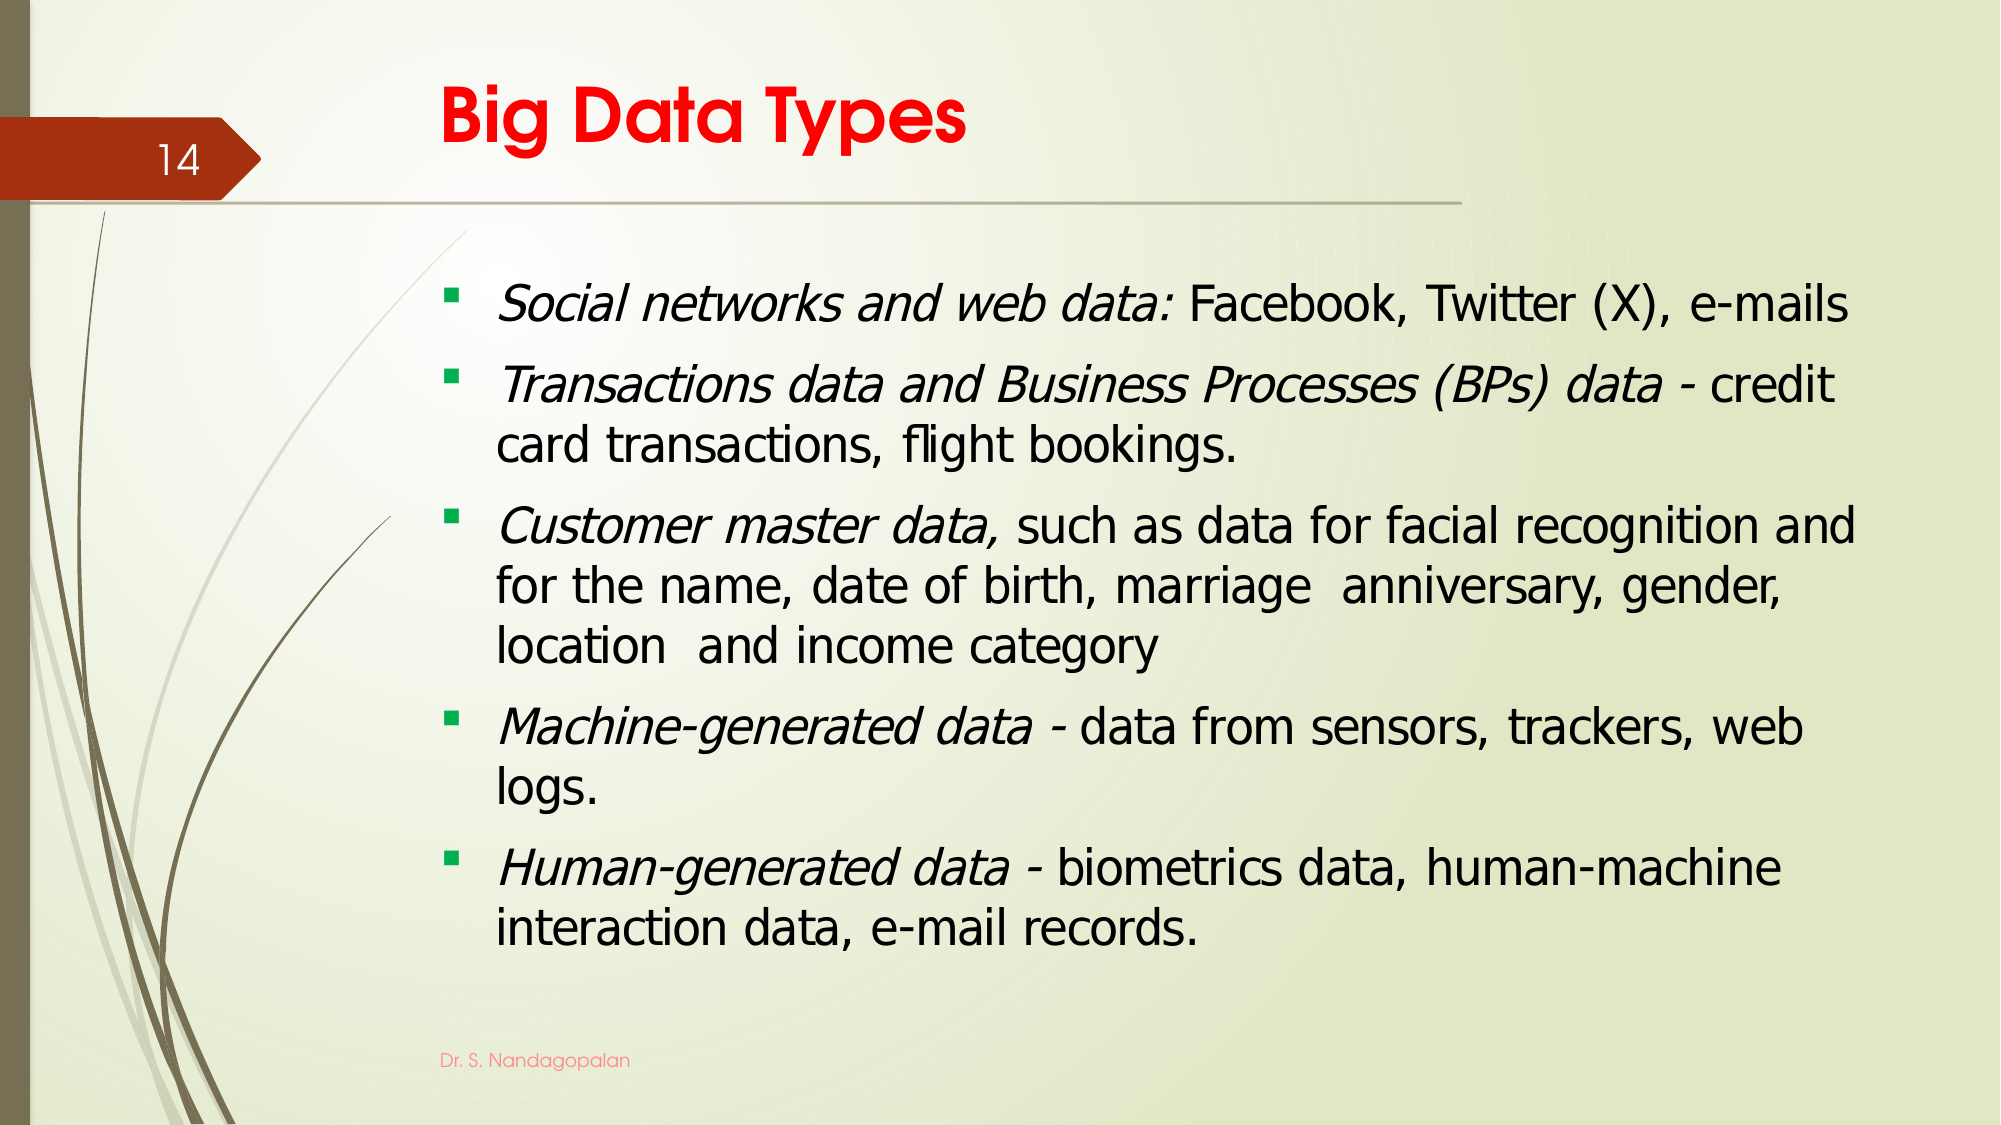

# Big Data Types
14
Social networks and web data: Facebook, Twitter (X), e-mails
Transactions data and Business Processes (BPs) data - credit card transactions, flight bookings.
Customer master data, such as data for facial recognition and for the name, date of birth, marriage  anniversary, gender, location  and income category
Machine-generated data - data from sensors, trackers, web logs.
Human-generated data - biometrics data, human-machine interaction data, e­-mail records.

Dr. S. Nandagopalan